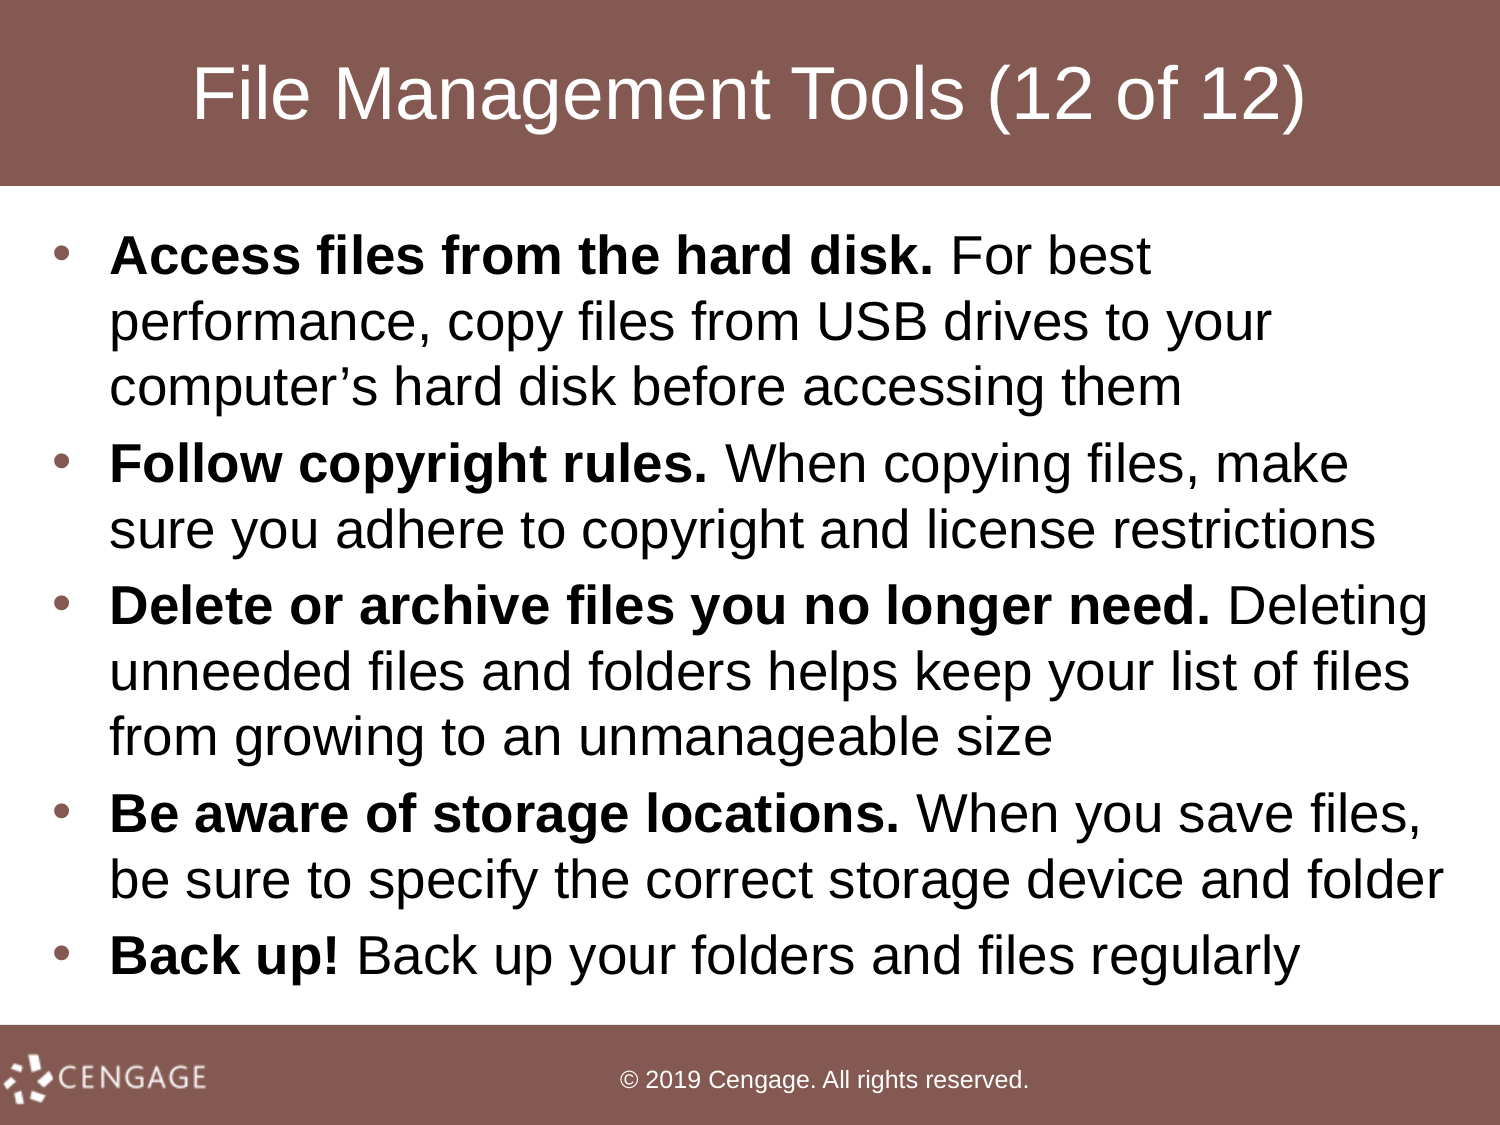

# File Management Tools (12 of 12)
Access files from the hard disk. For best performance, copy files from USB drives to your computer’s hard disk before accessing them
Follow copyright rules. When copying files, make sure you adhere to copyright and license restrictions
Delete or archive files you no longer need. Deleting unneeded files and folders helps keep your list of files from growing to an unmanageable size
Be aware of storage locations. When you save files, be sure to specify the correct storage device and folder
Back up! Back up your folders and files regularly